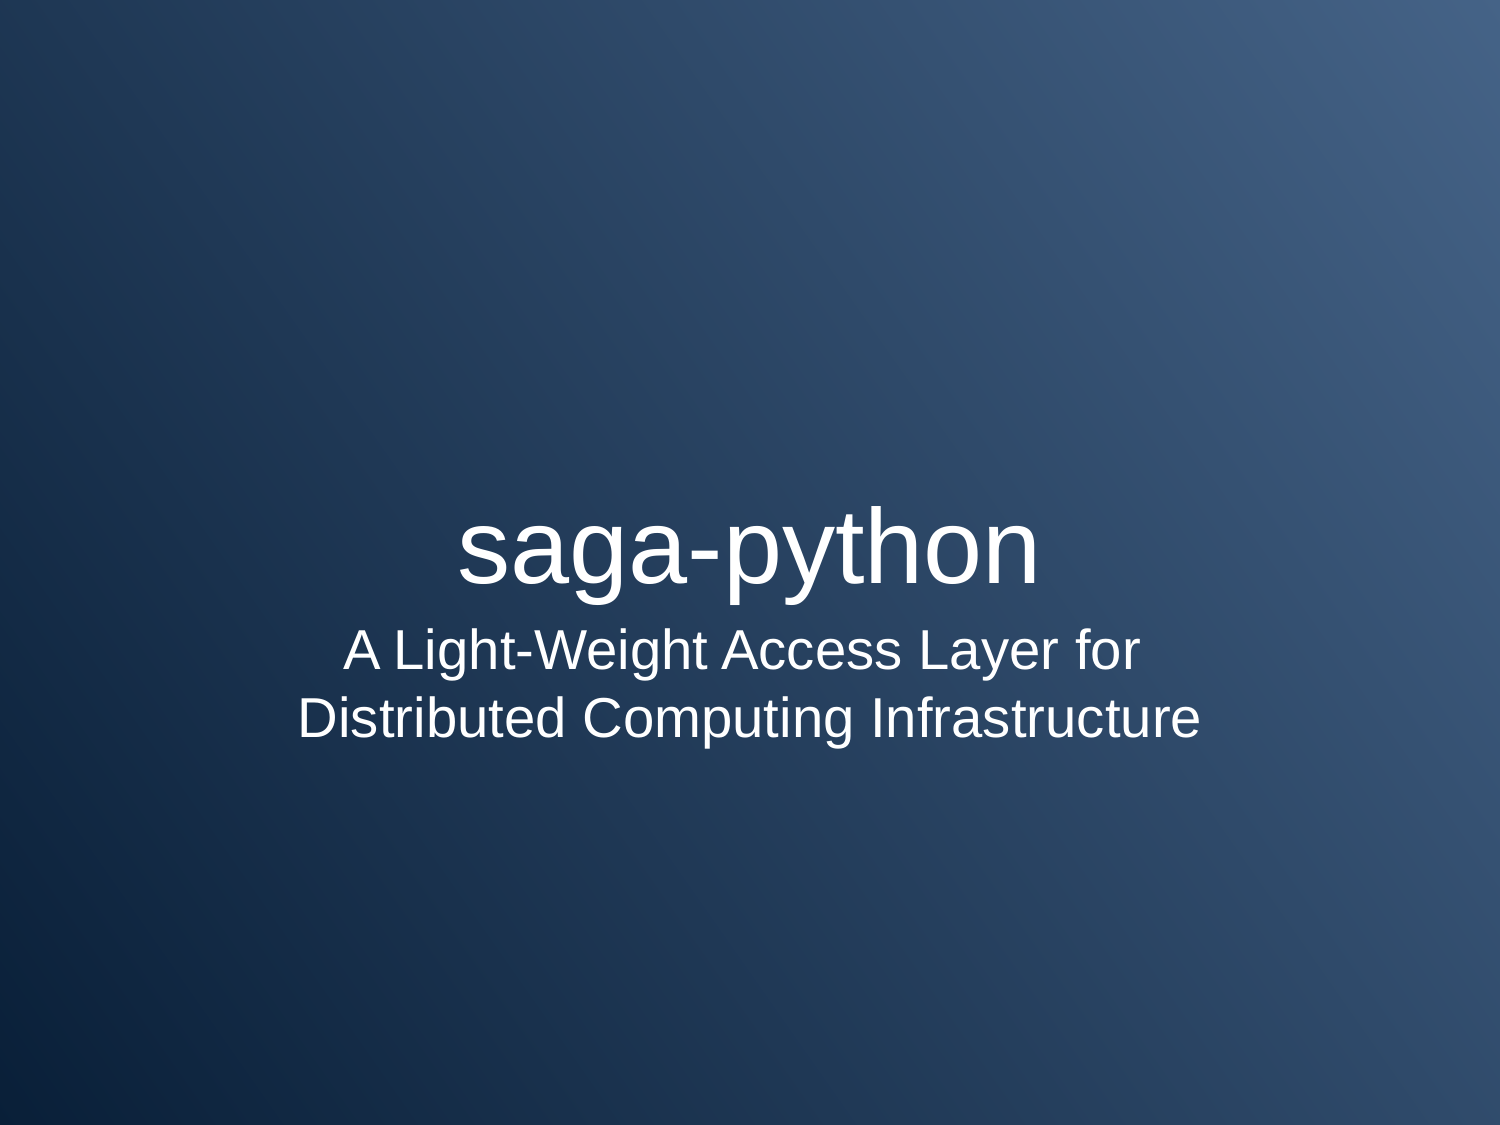

# saga-python
A Light-Weight Access Layer for
Distributed Computing Infrastructure